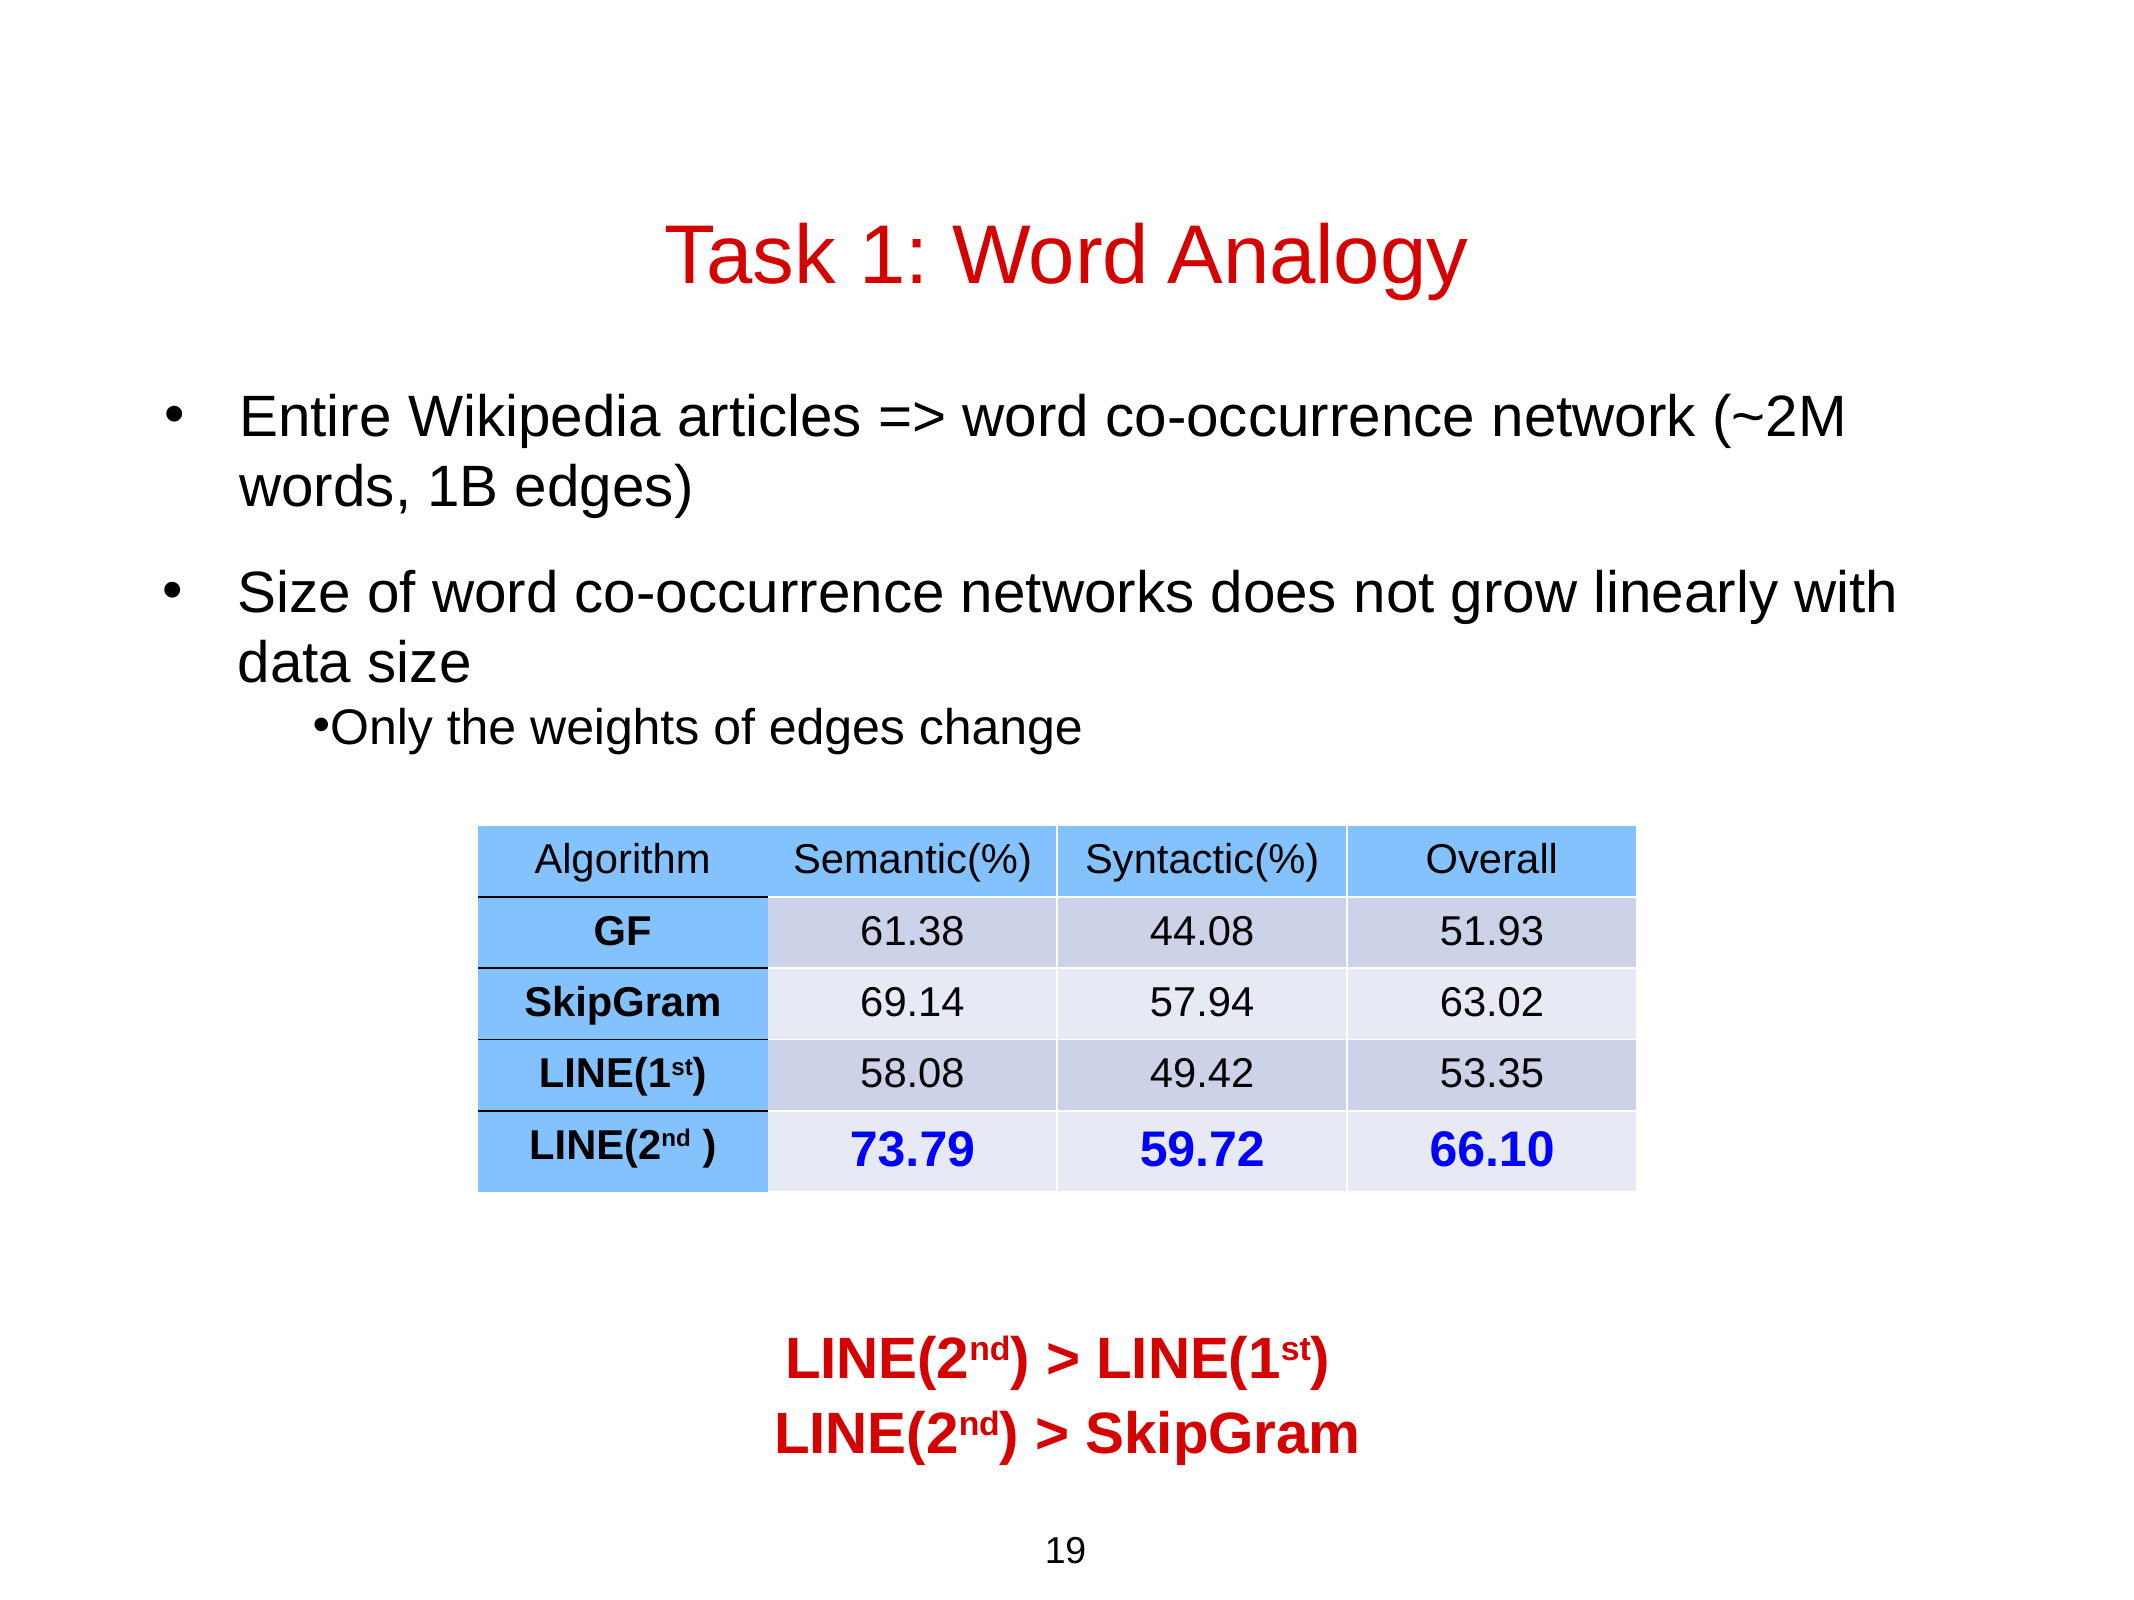

# Task 1: Word Analogy
Entire Wikipedia articles => word co-occurrence network (~2M words, 1B edges)
Size of word co-occurrence networks does not grow linearly with data size
Only the weights of edges change
| Algorithm | Semantic(%) | Syntactic(%) | Overall |
| --- | --- | --- | --- |
| GF | 61.38 | 44.08 | 51.93 |
| SkipGram | 69.14 | 57.94 | 63.02 |
| LINE(1st) | 58.08 | 49.42 | 53.35 |
| LINE(2nd ) | 73.79 | 59.72 | 66.10 |
LINE(2nd) > LINE(1st)
LINE(2nd) > SkipGram
19